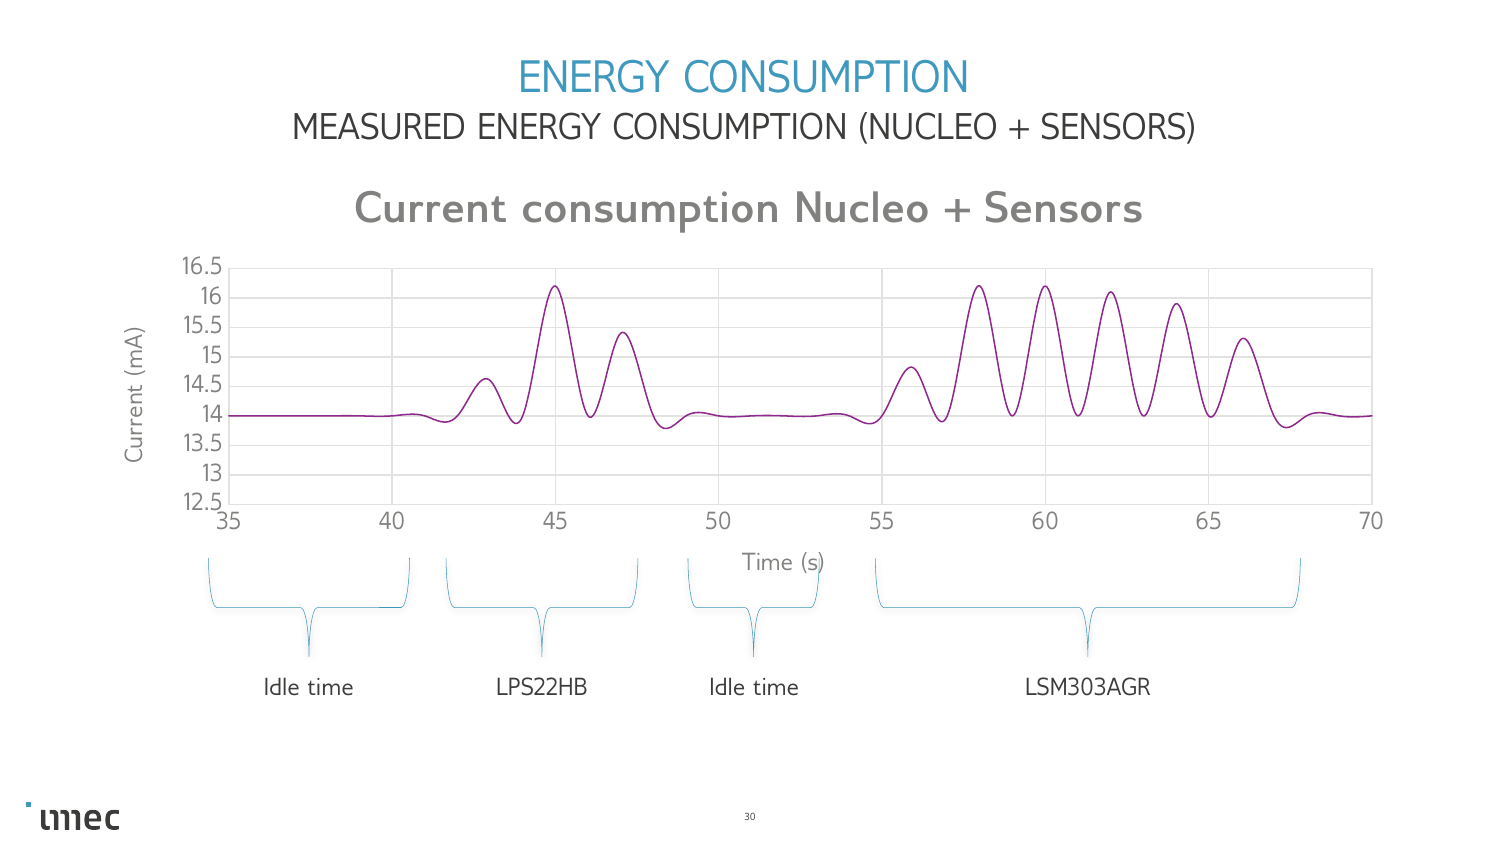

# Energy Consumption
Measured Energy consumption (NUCLEO + SENSORS)

### Chart: Current consumption Nucleo + Sensors

| Category |  |
|---|---|

Idle time
LSM303AGR
LPS22HB
Idle time
30